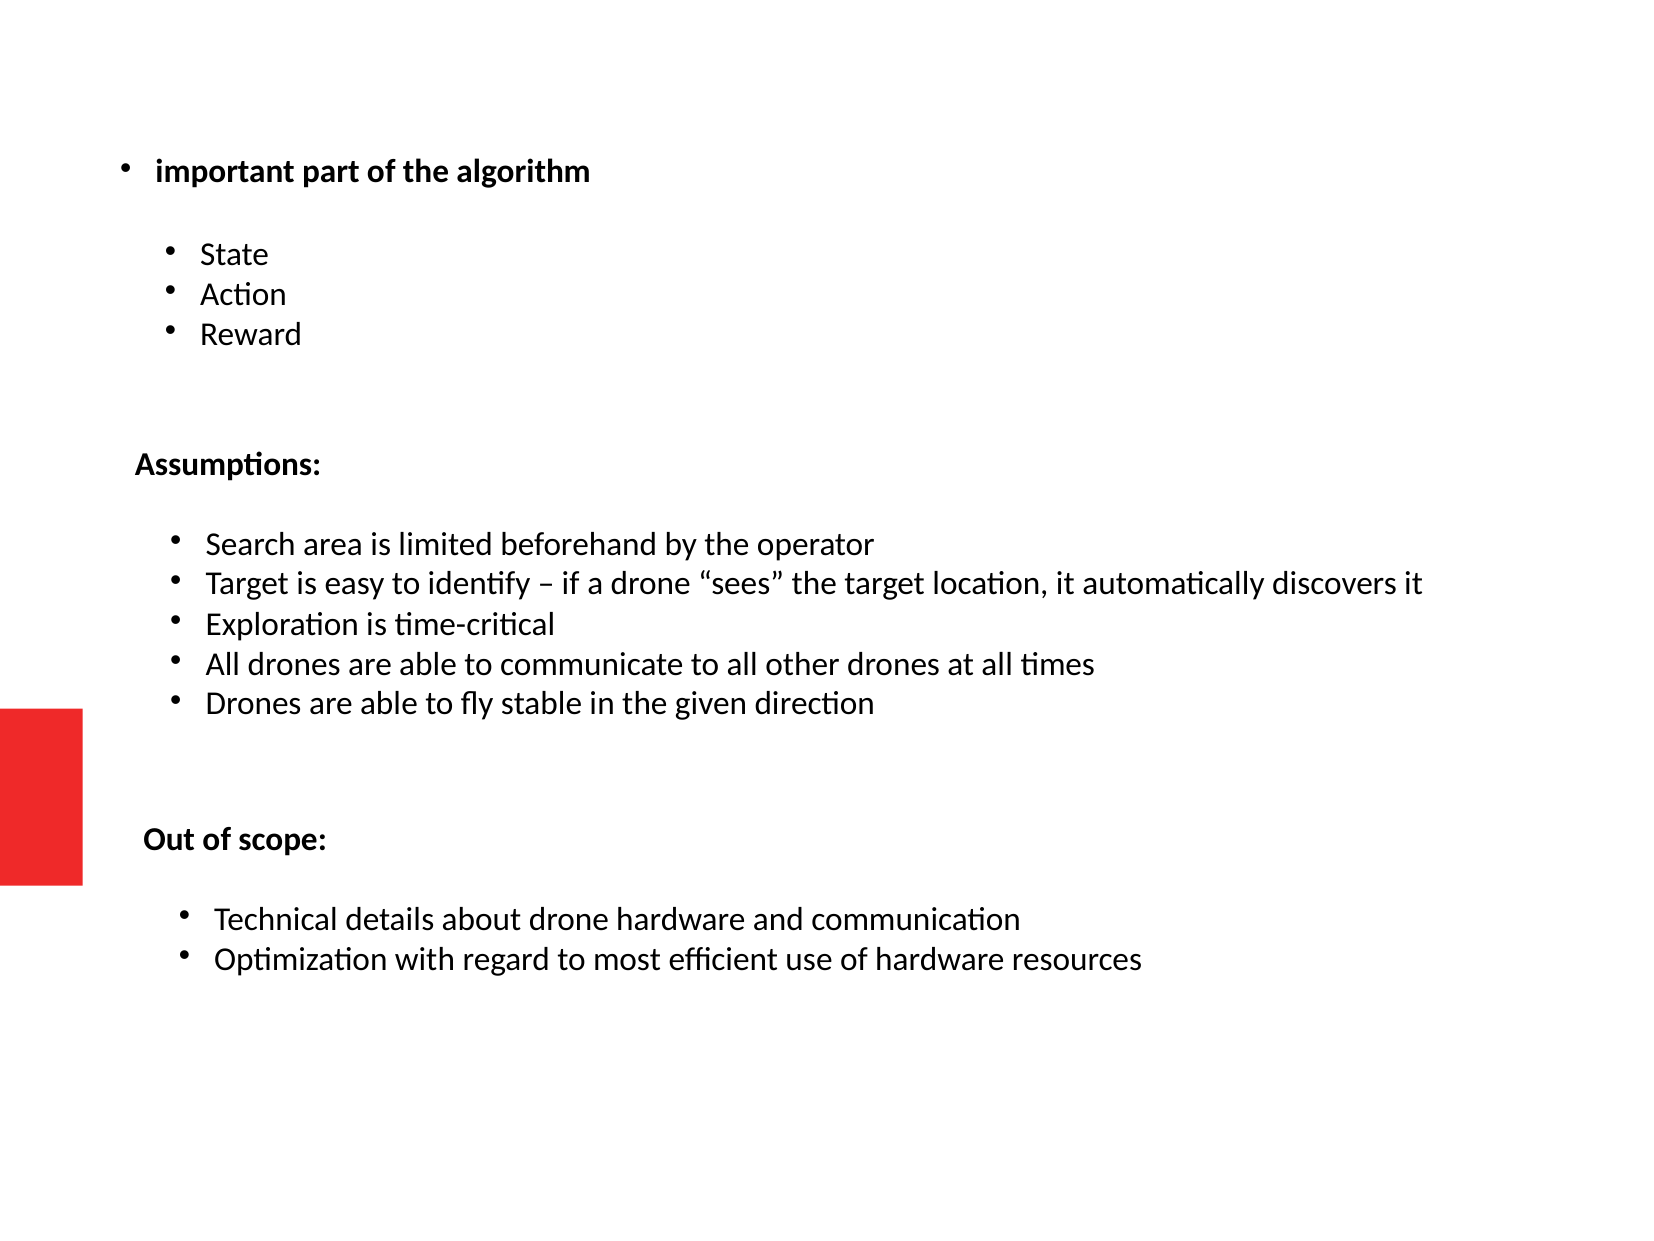

important part of the algorithm
State
Action
Reward
Assumptions:

Search area is limited beforehand by the operator
Target is easy to identify – if a drone “sees” the target location, it automatically discovers it
Exploration is time-critical
All drones are able to communicate to all other drones at all times
Drones are able to fly stable in the given direction
Out of scope:

Technical details about drone hardware and communication
Optimization with regard to most efficient use of hardware resources